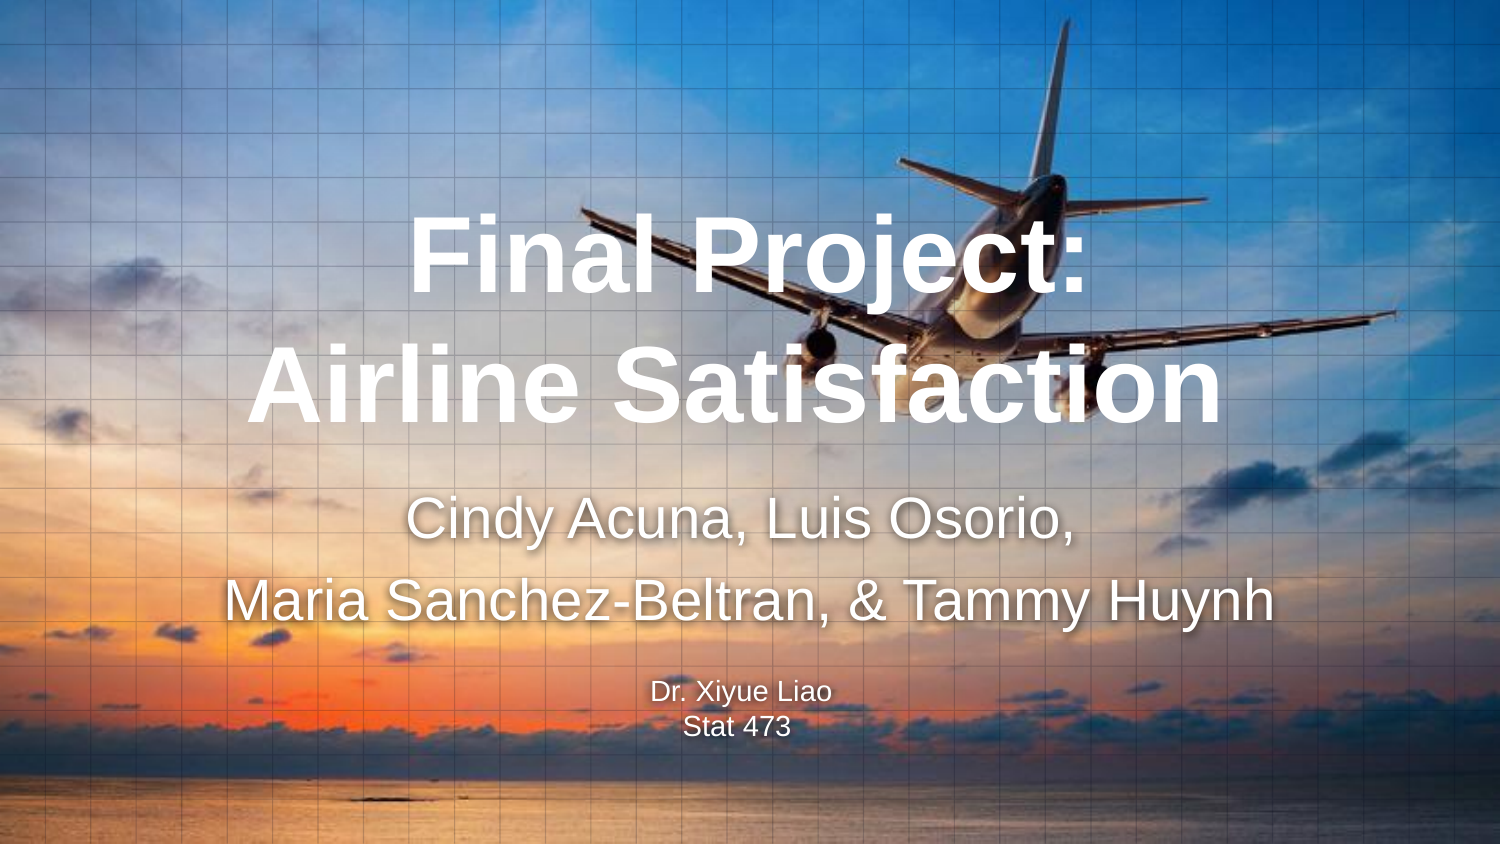

# Final Project:
Airline Satisfaction
Cindy Acuna, Luis Osorio,
Maria Sanchez-Beltran, & Tammy Huynh
Dr. Xiyue Liao
Stat 473